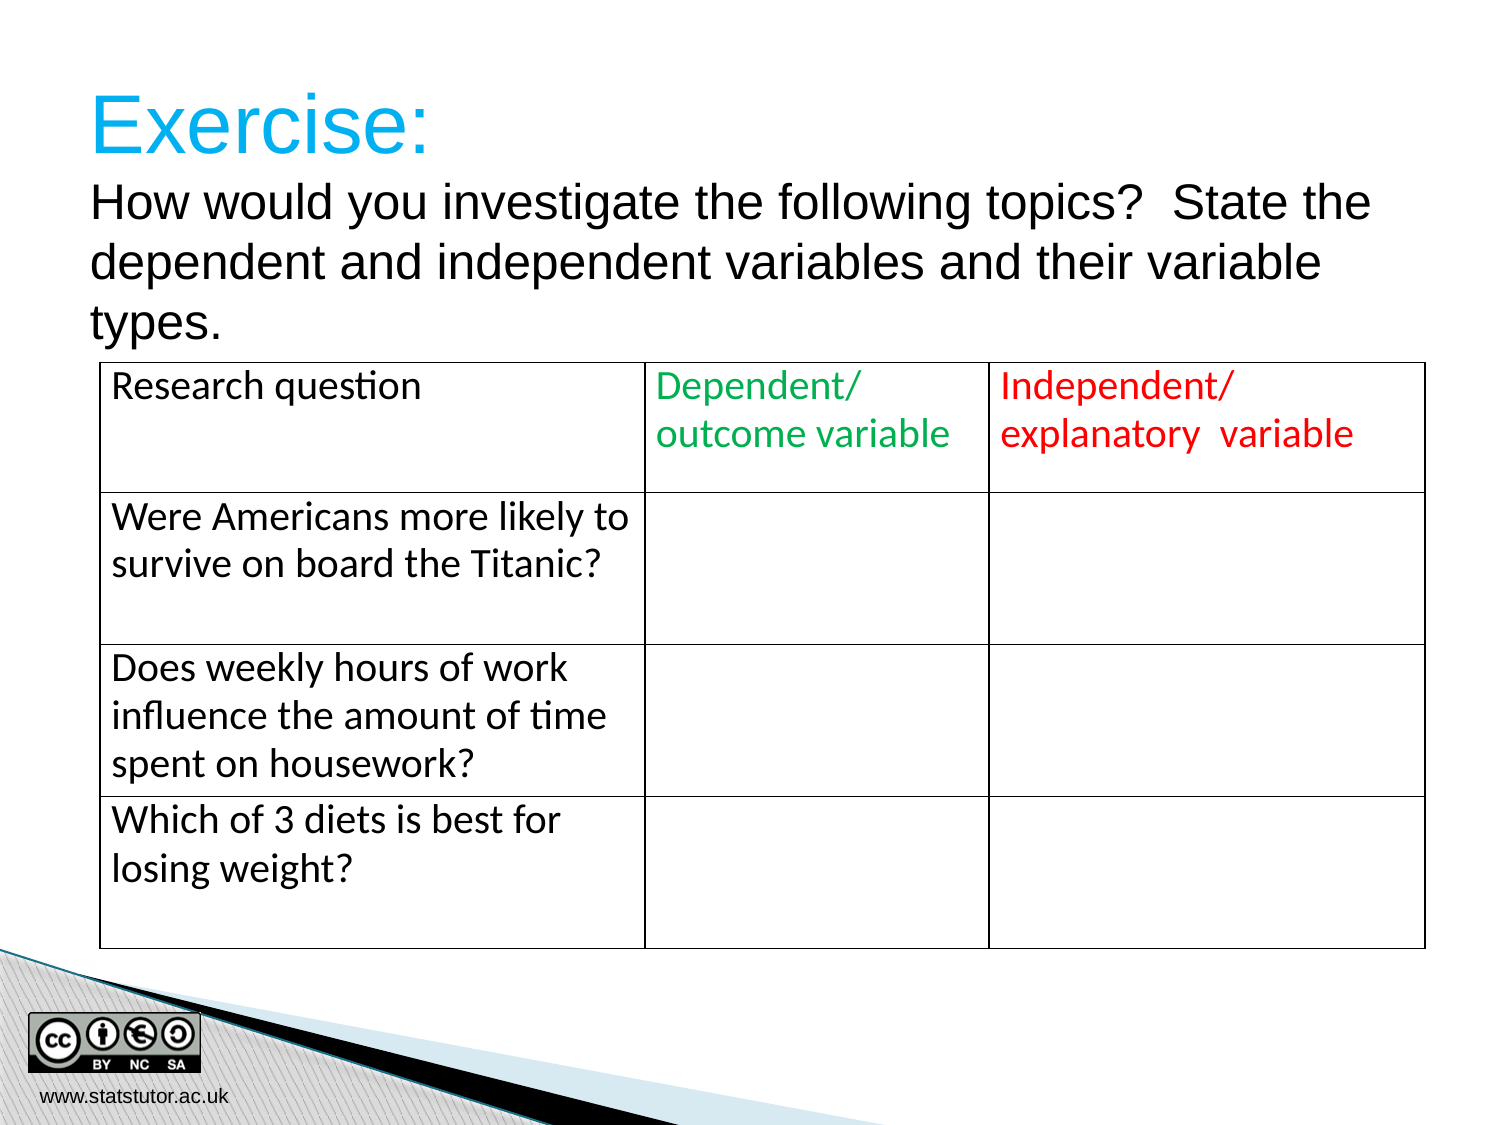

Exercise:
How would you investigate the following topics?  State the dependent and independent variables and their variable types.
| Research question | Dependent/ outcome variable | Independent/ explanatory variable |
| --- | --- | --- |
| Were Americans more likely to survive on board the Titanic? |  |  |
| Does weekly hours of work influence the amount of time spent on housework? |  |  |
| Which of 3 diets is best for losing weight? |  |  |

www.statstutor.ac.uk